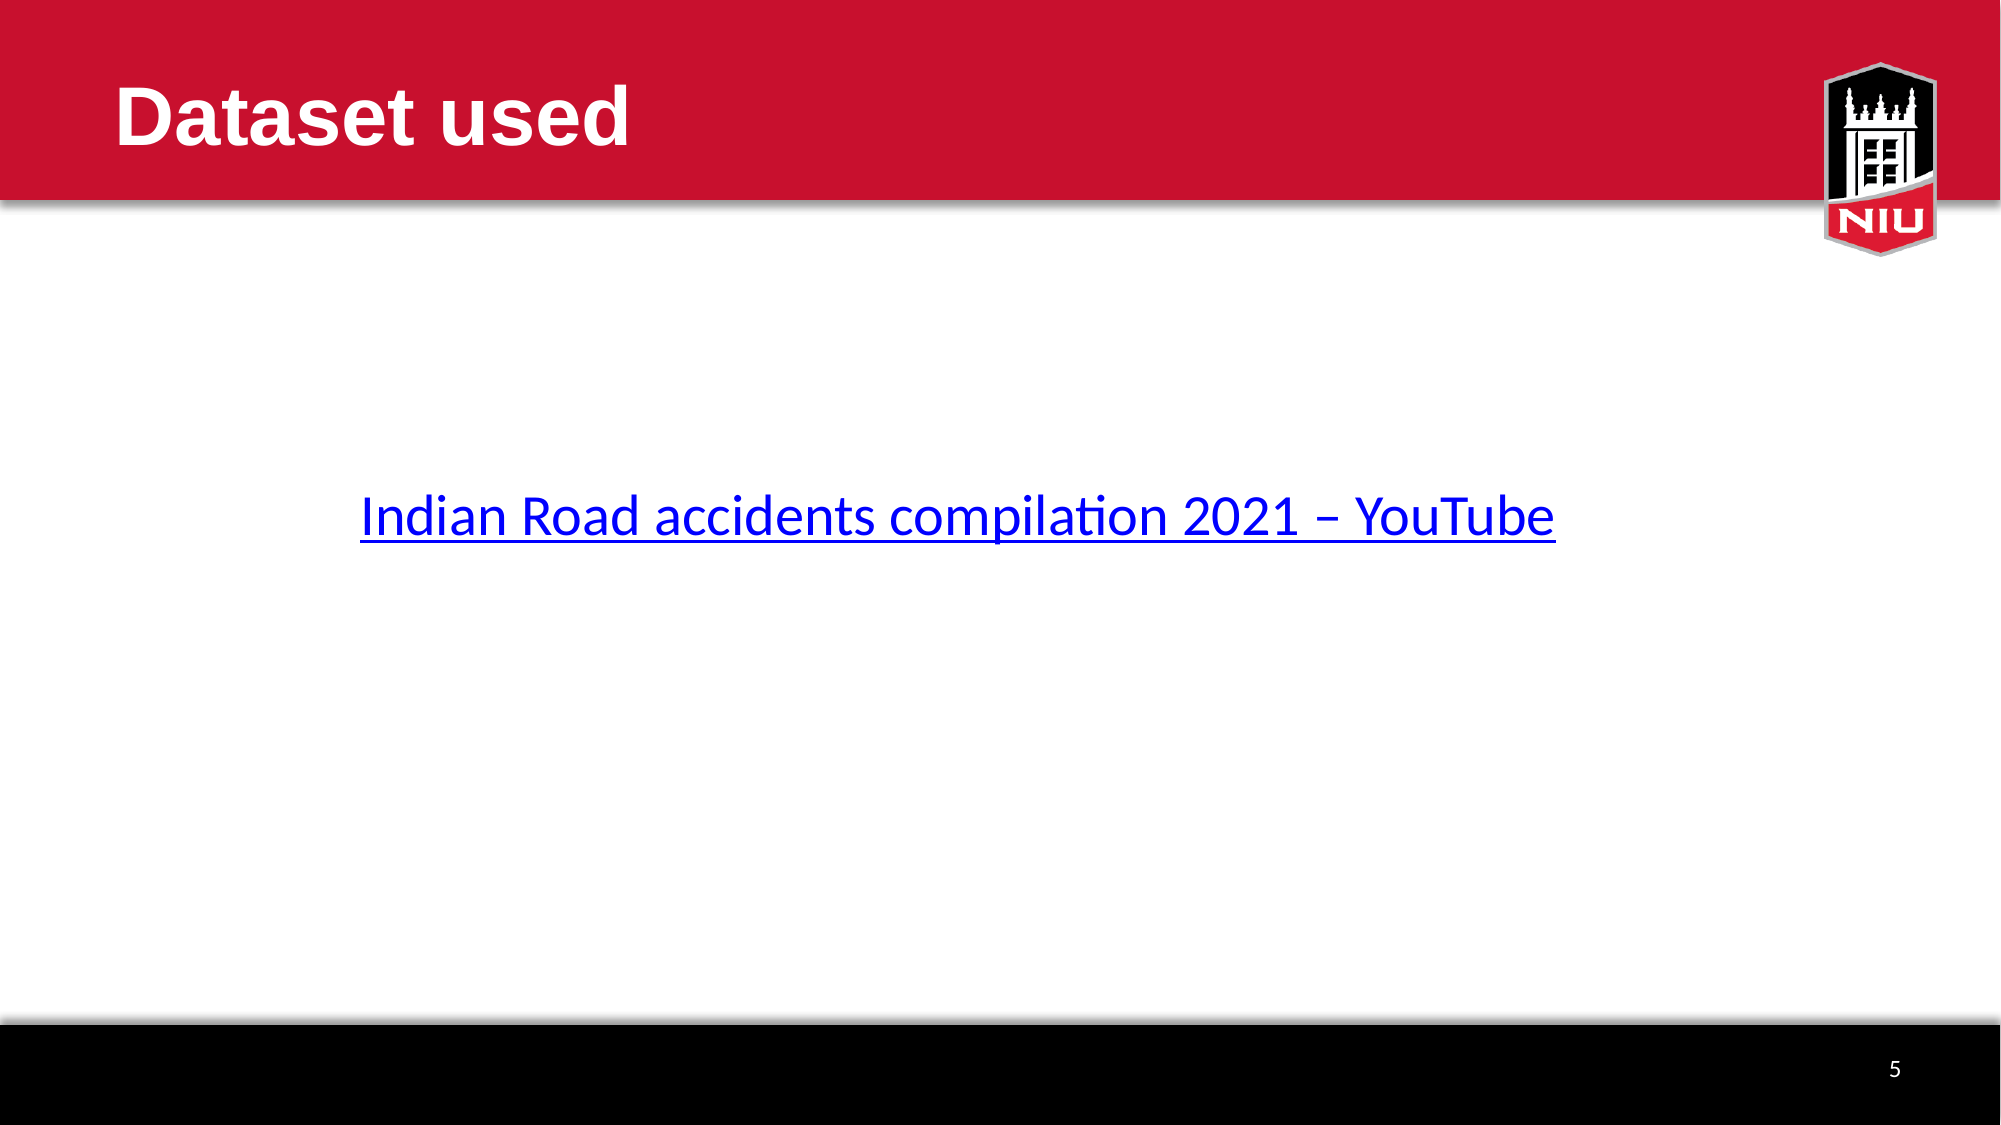

# Dataset used

Indian Road accidents compilation 2021 – YouTube

5